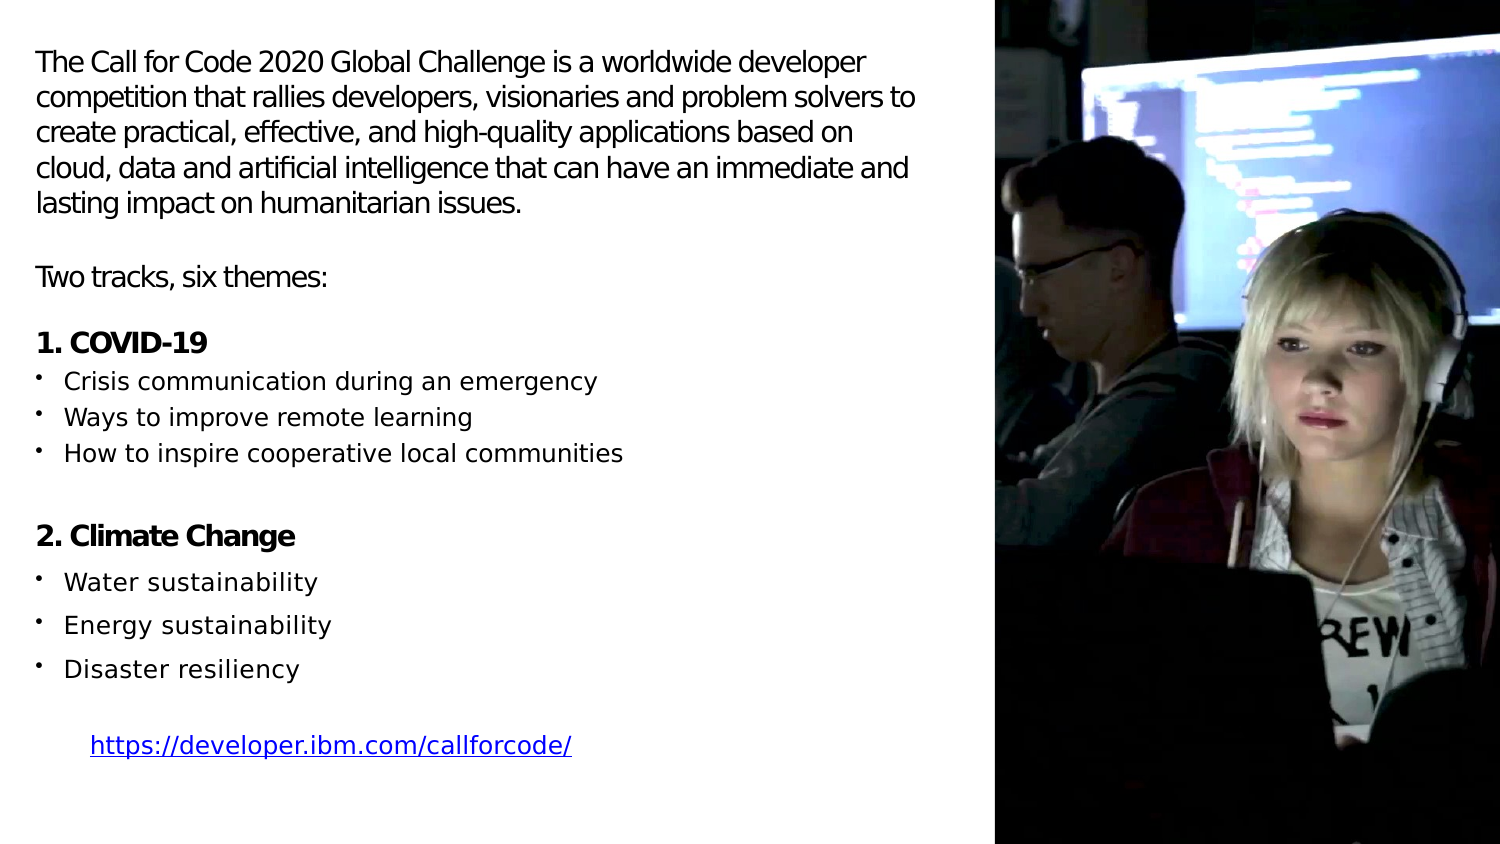

The Call for Code 2020 Global Challenge is a worldwide developer competition that rallies developers, visionaries and problem solvers to create practical, effective, and high-quality applications based on cloud, data and artificial intelligence that can have an immediate and lasting impact on humanitarian issues.

Two tracks, six themes:

1. COVID-19
Crisis communication during an emergency
Ways to improve remote learning
How to inspire cooperative local communities

2. Climate Change
Water sustainability
Energy sustainability
Disaster resiliency
https://developer.ibm.com/callforcode/
2
3